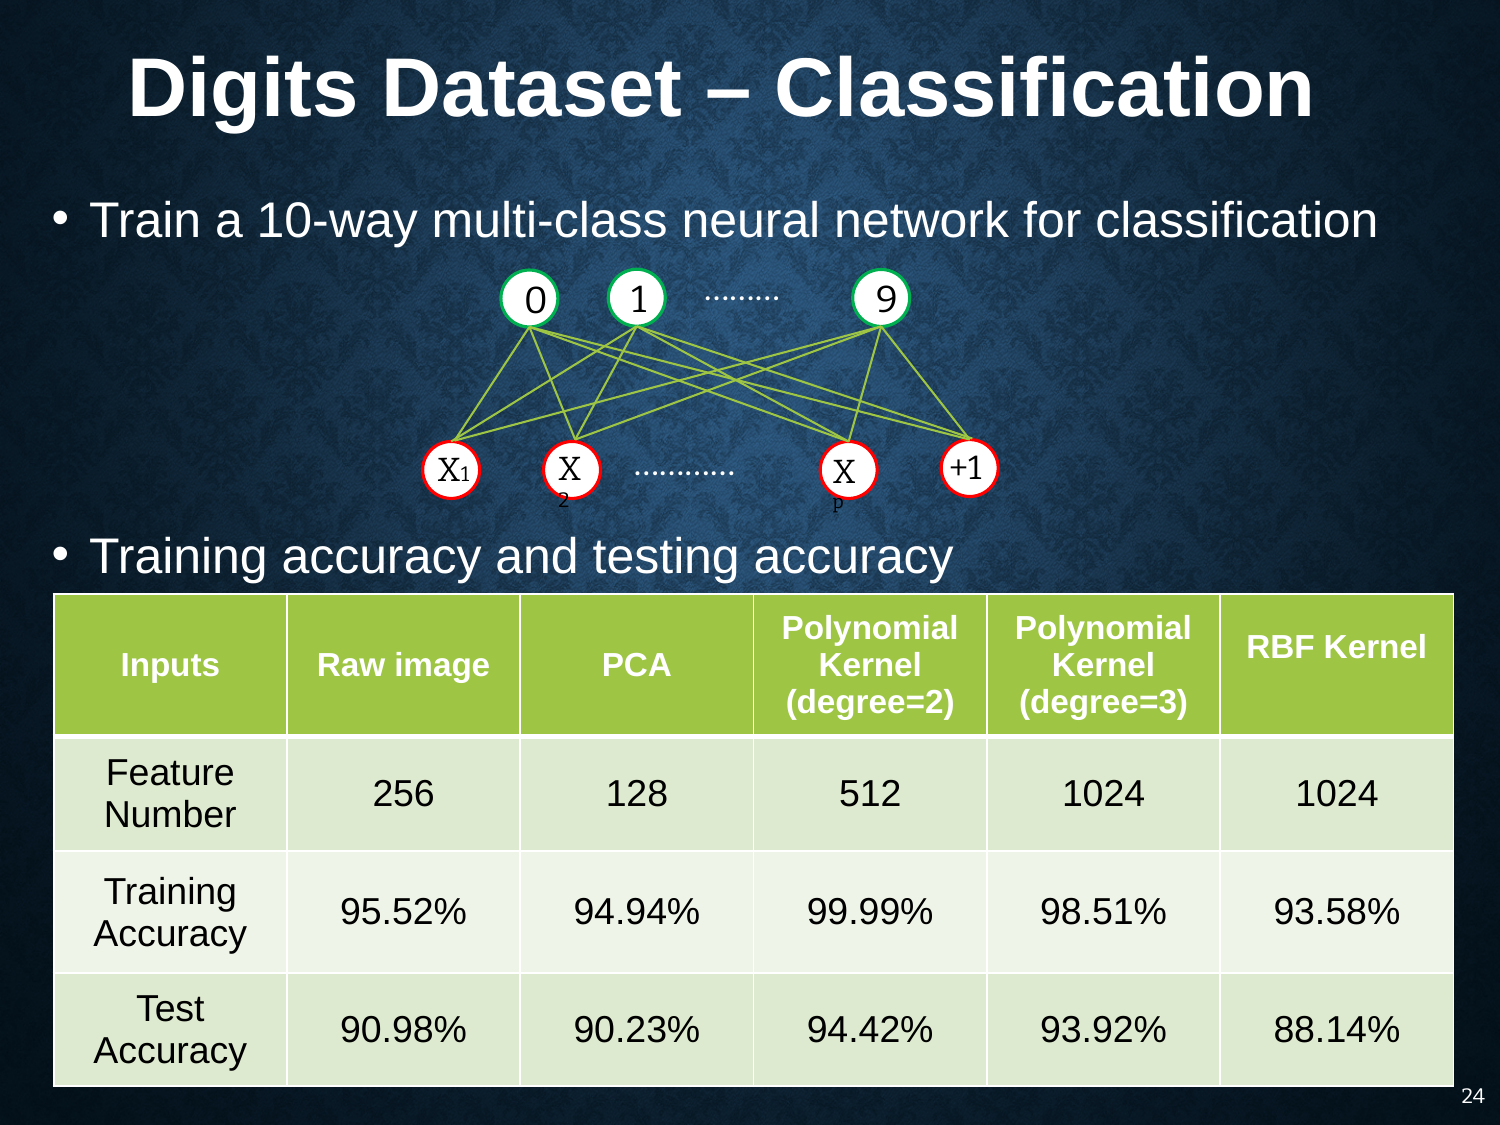

Digits Dataset – Classification
Train a 10-way multi-class neural network for classification

Training accuracy and testing accuracy

………
1
9
0
…………
+1
X2

X1

Xp
| Inputs | Raw image | PCA | Polynomial Kernel (degree=2) | Polynomial Kernel (degree=3) | RBF Kernel |
| --- | --- | --- | --- | --- | --- |
| Feature Number | 256 | 128 | 512 | 1024 | 1024 |
| Training Accuracy | 95.52% | 94.94% | 99.99% | 98.51% | 93.58% |
| Test Accuracy | 90.98% | 90.23% | 94.42% | 93.92% | 88.14% |
24